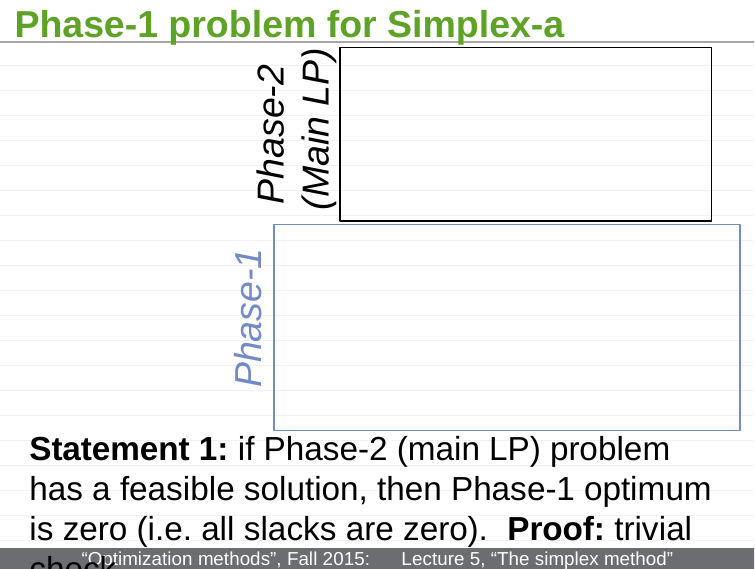

# Phase-1 problem for Simplex-a

Phase-2
 (Main LP)

Phase-1
Statement 1: if Phase-2 (main LP) problem has a feasible solution, then Phase-1 optimum is zero (i.e. all slacks are zero).  Proof: trivial check.